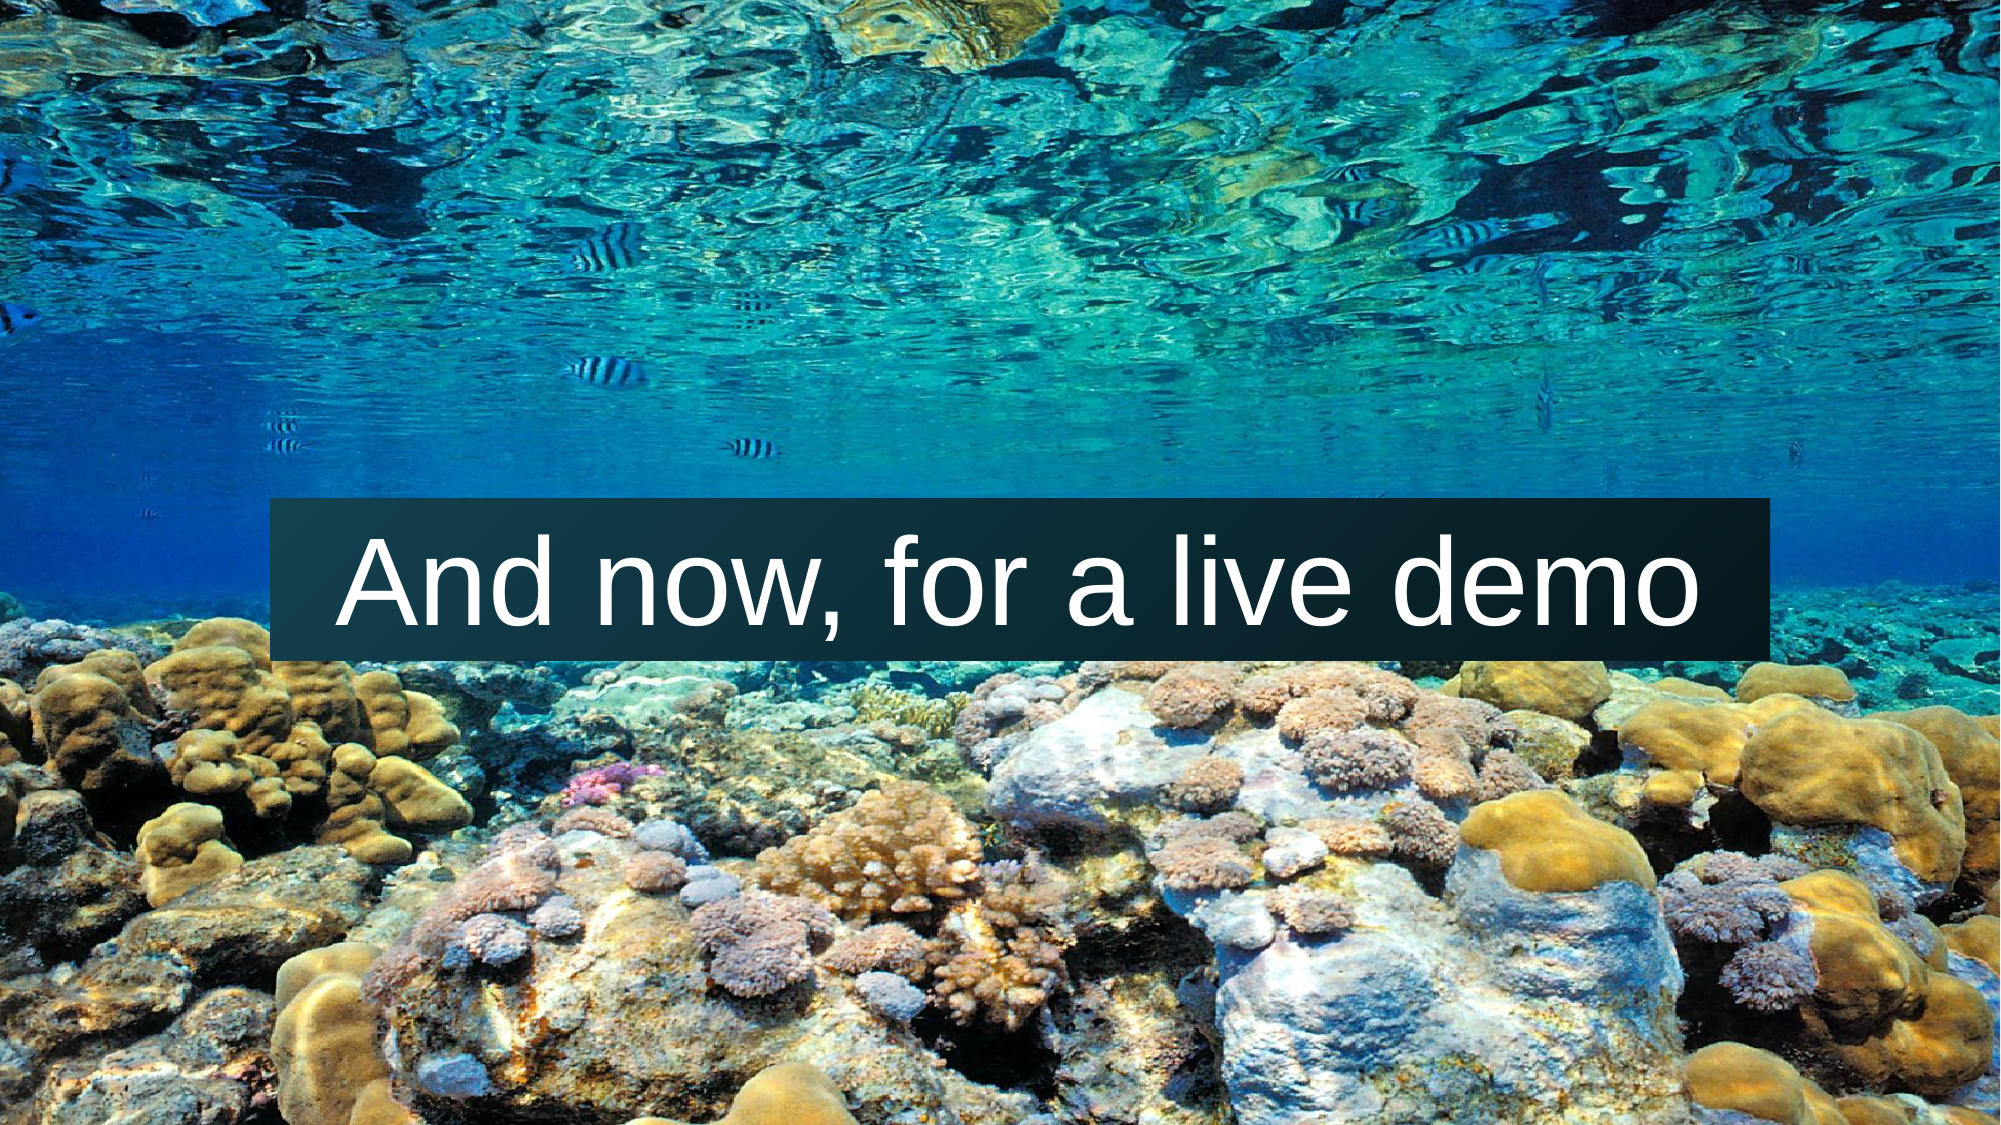

# And now, for a live demo